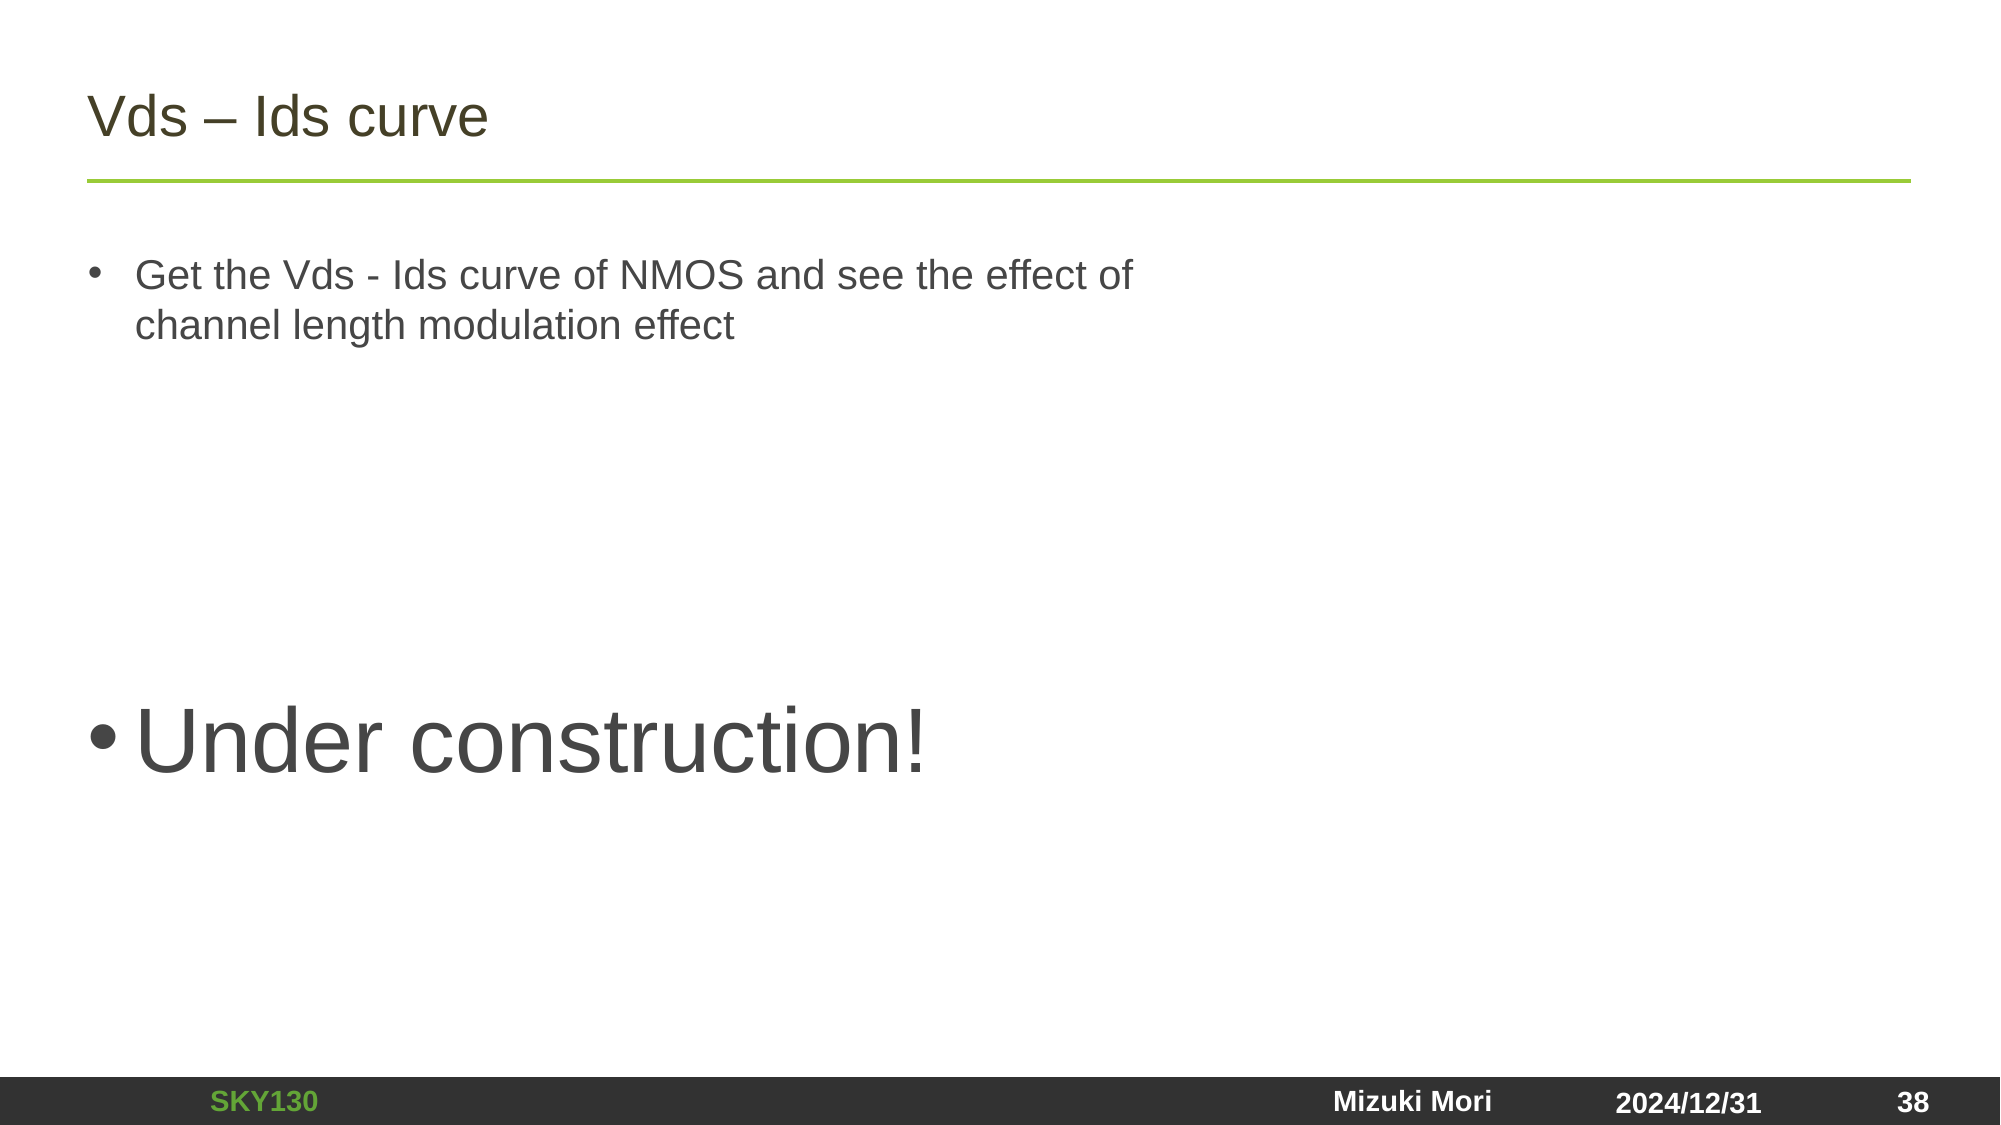

# Vds – Ids curve
Get the Vds - Ids curve of NMOS and see the effect of
channel length modulation effect

Under construction!
38
2024/12/31